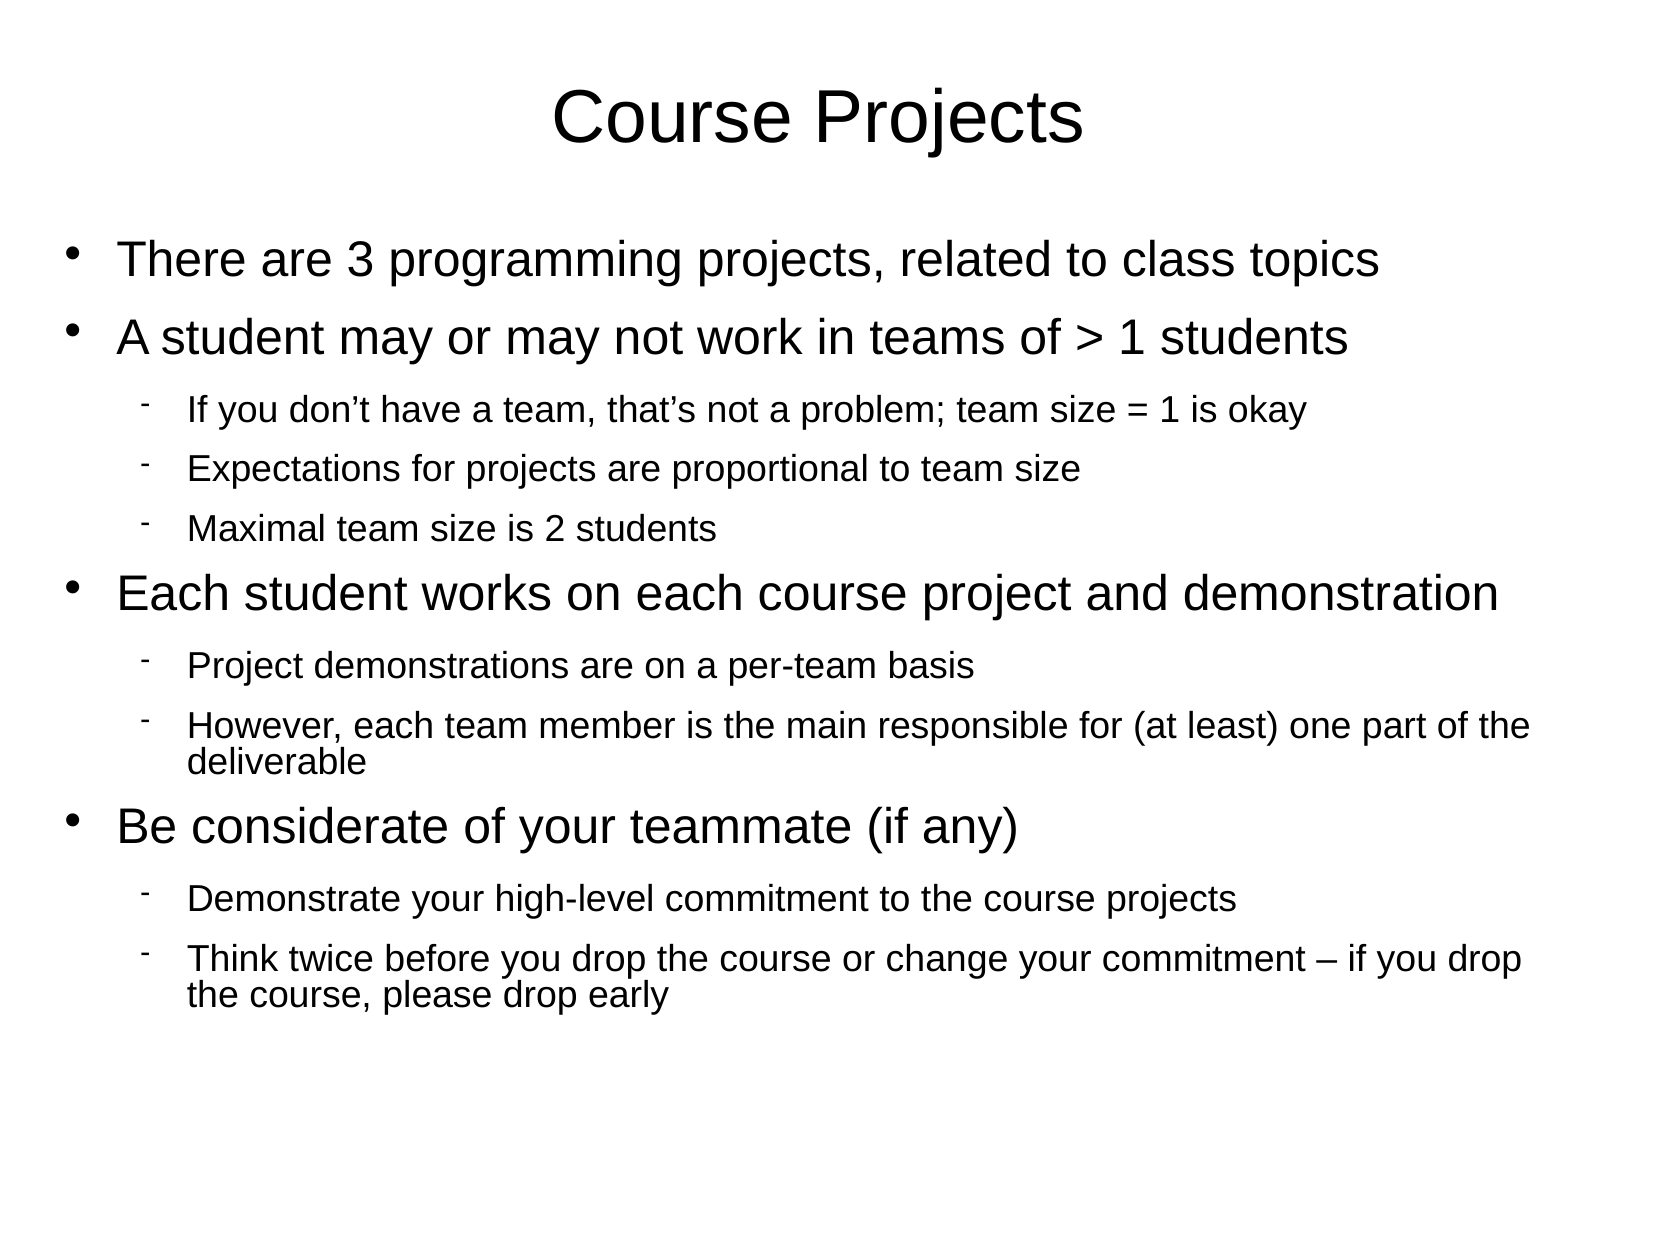

# Course Projects
There are 3 programming projects, related to class topics
A student may or may not work in teams of > 1 students
If you don’t have a team, that’s not a problem; team size = 1 is okay
Expectations for projects are proportional to team size
Maximal team size is 2 students
Each student works on each course project and demonstration
Project demonstrations are on a per-team basis
However, each team member is the main responsible for (at least) one part of the deliverable
Be considerate of your teammate (if any)
Demonstrate your high-level commitment to the course projects
Think twice before you drop the course or change your commitment – if you drop the course, please drop early